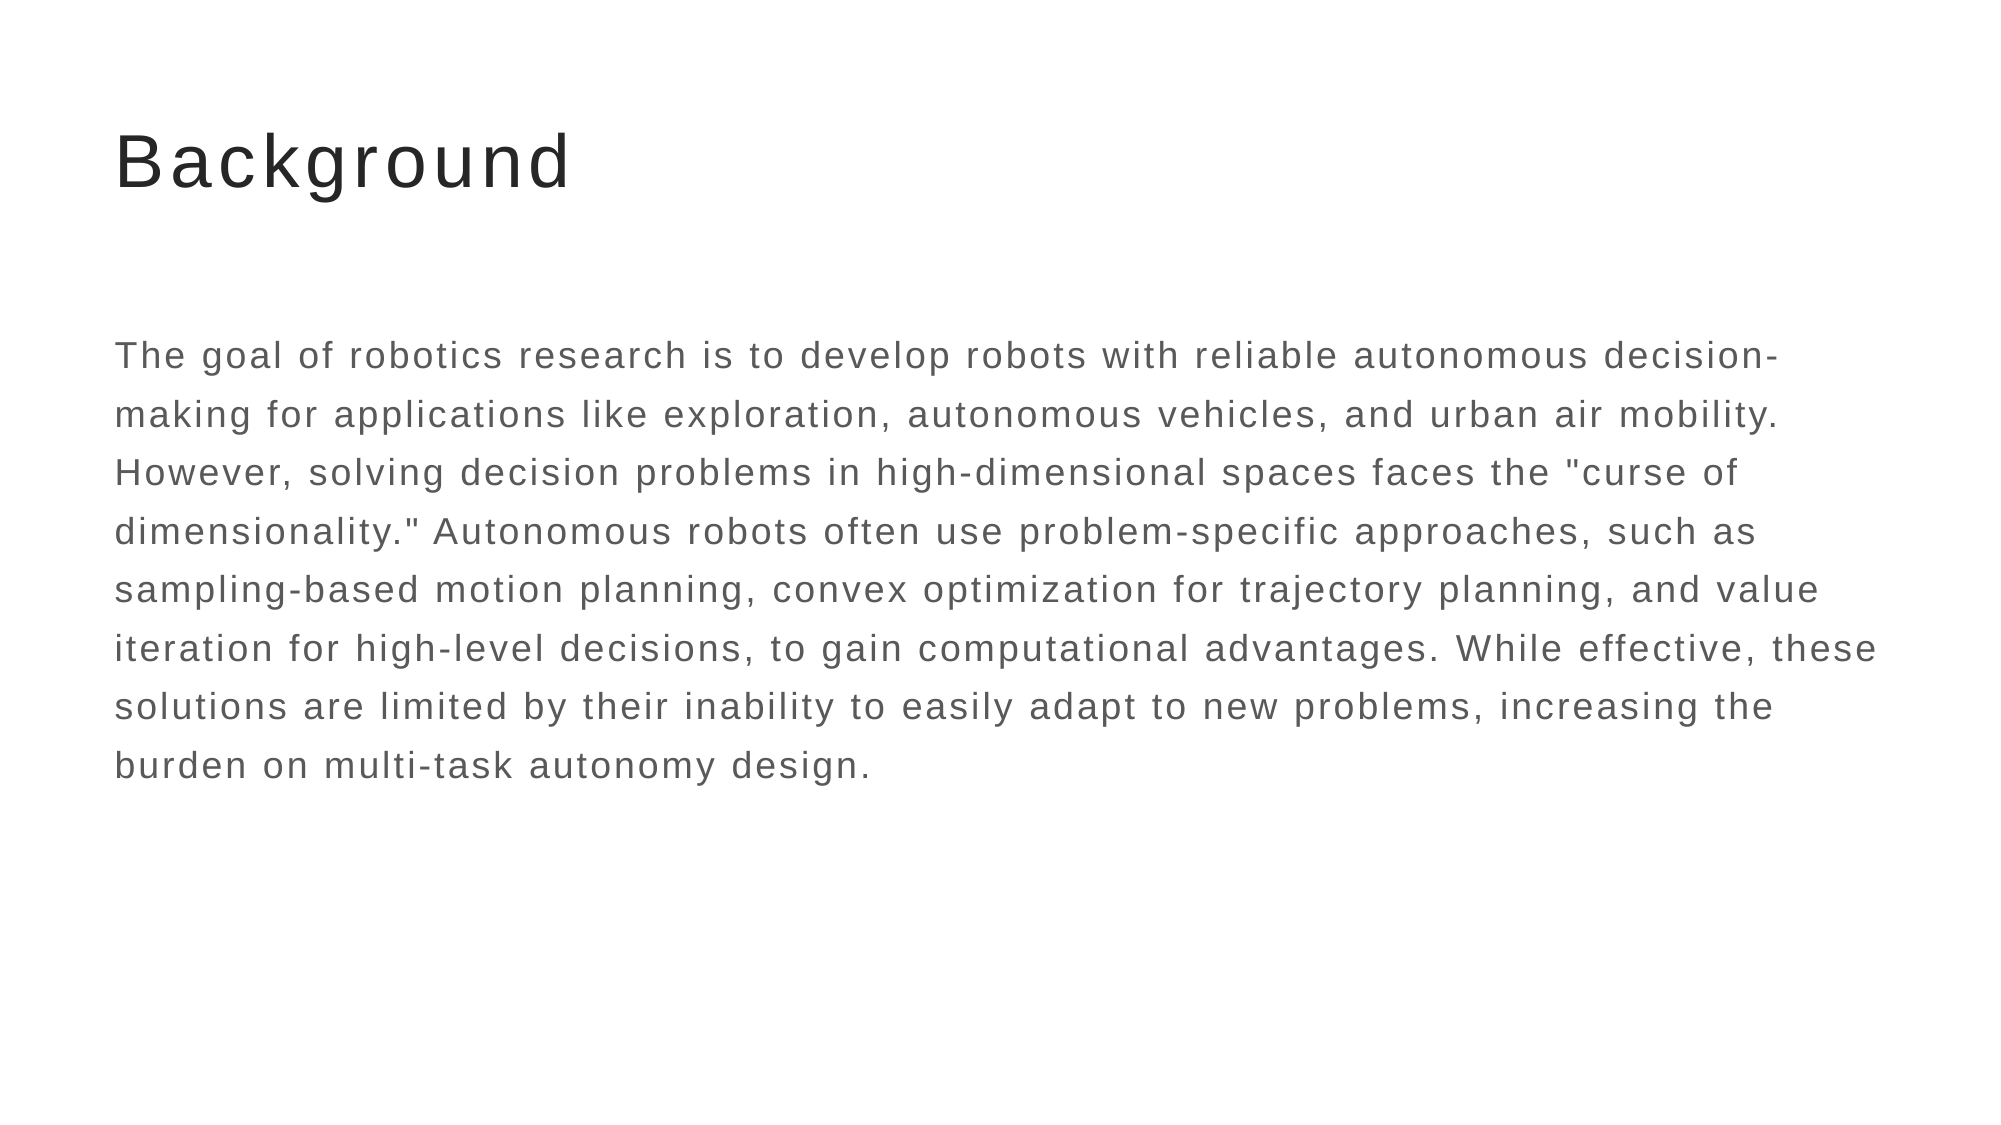

# Background

The goal of robotics research is to develop robots with reliable autonomous decision-making for applications like exploration, autonomous vehicles, and urban air mobility. However, solving decision problems in high-dimensional spaces faces the "curse of dimensionality." Autonomous robots often use problem-specific approaches, such as sampling-based motion planning, convex optimization for trajectory planning, and value iteration for high-level decisions, to gain computational advantages. While effective, these solutions are limited by their inability to easily adapt to new problems, increasing the burden on multi-task autonomy design.